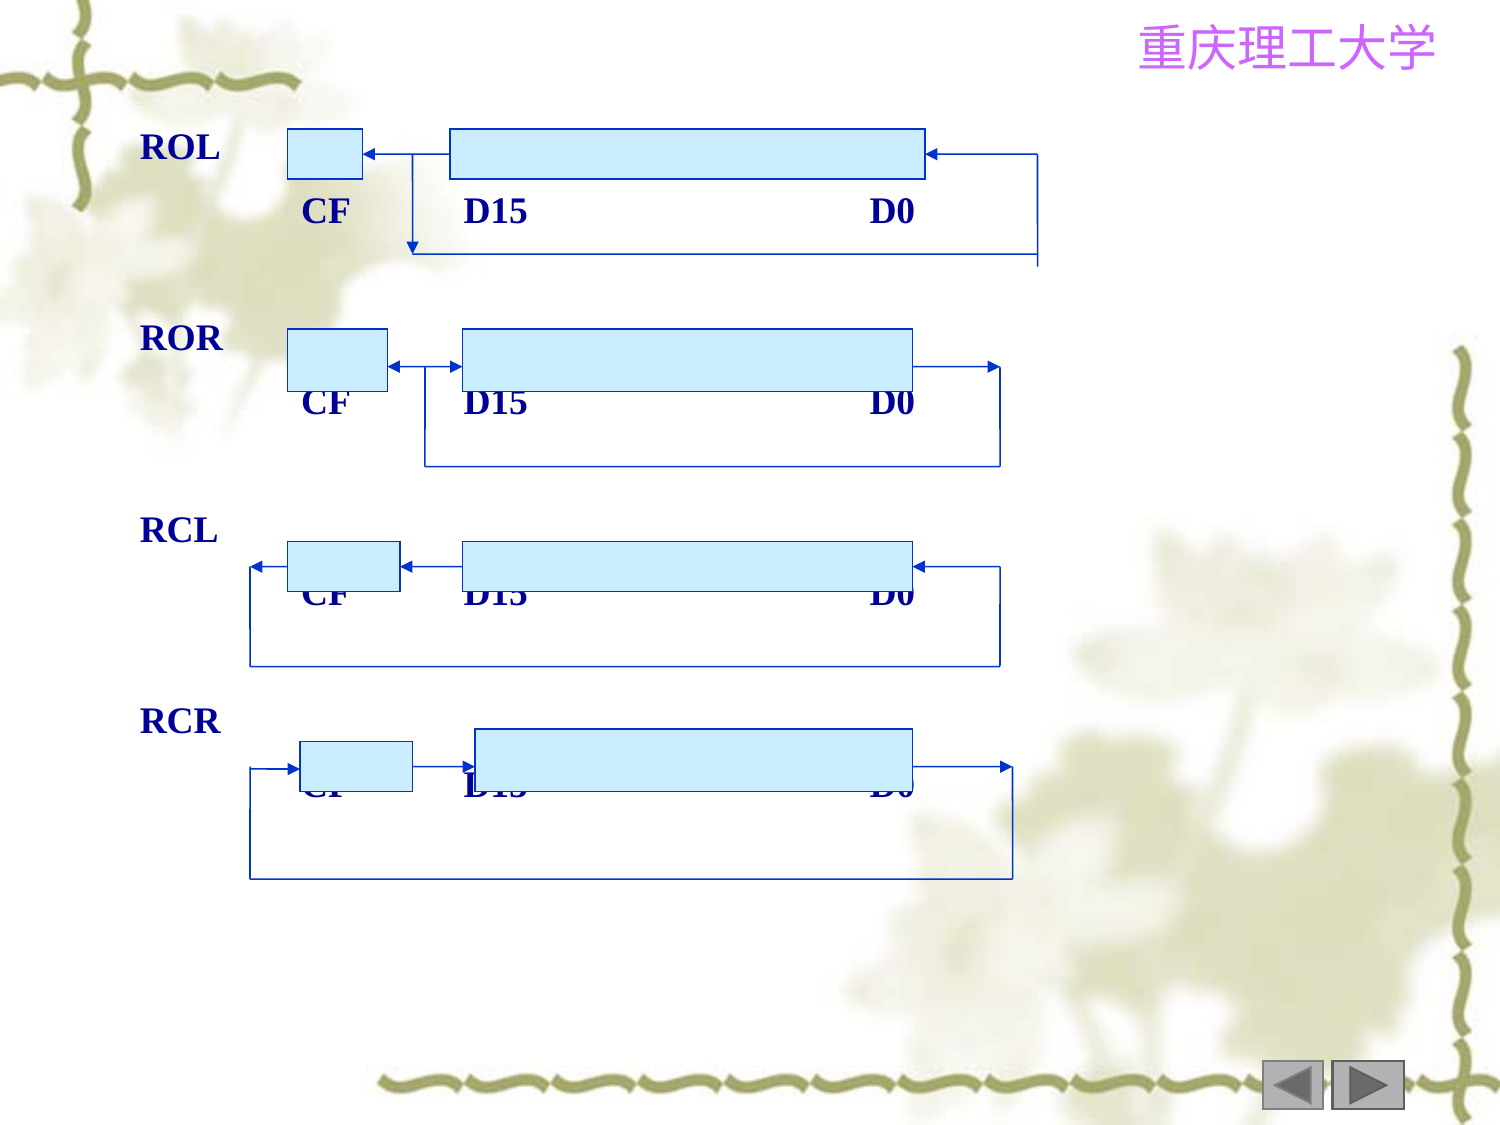

ROL
                 CF            D15                                    D0

ROR
                 CF            D15                                    D0

RCL
                 CF            D15                                    D0

RCR
                 CF            D15                                    D0